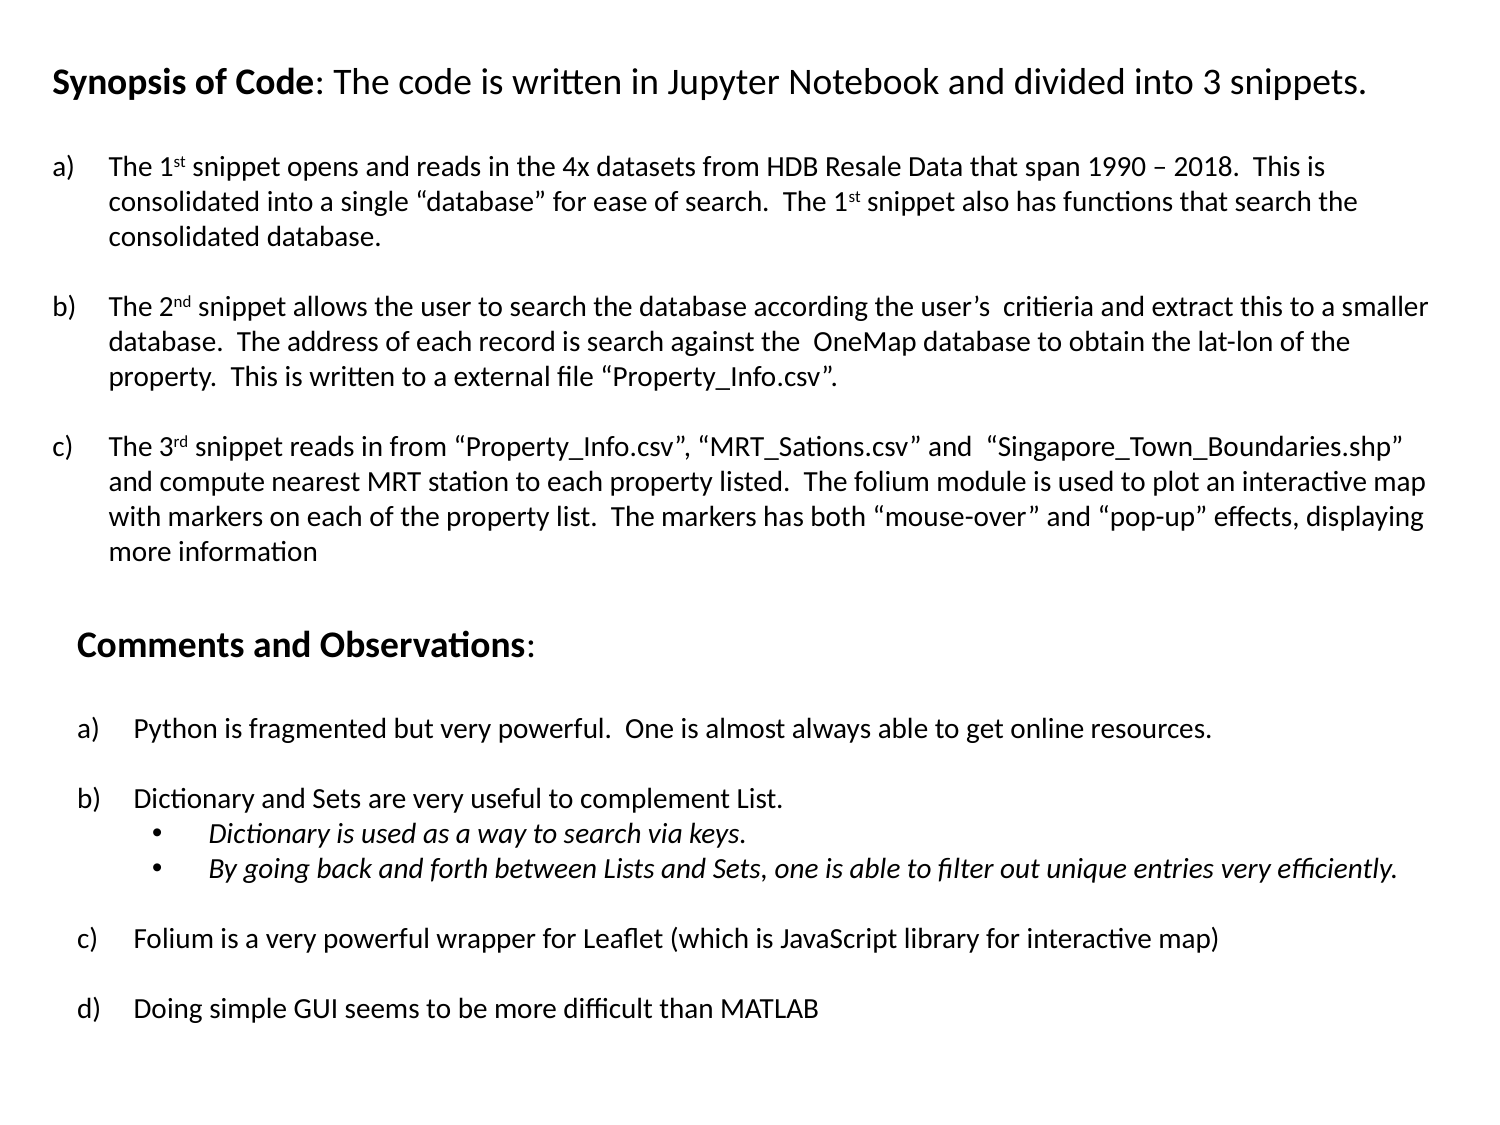

Synopsis of Code: The code is written in Jupyter Notebook and divided into 3 snippets.

The 1st snippet opens and reads in the 4x datasets from HDB Resale Data that span 1990 – 2018.  This is consolidated into a single “database” for ease of search.  The 1st snippet also has functions that search the consolidated database.

The 2nd snippet allows the user to search the database according the user’s  critieria and extract this to a smaller database.  The address of each record is search against the  OneMap database to obtain the lat-lon of the property.  This is written to a external file “Property_Info.csv”.

The 3rd snippet reads in from “Property_Info.csv”, “MRT_Sations.csv” and  “Singapore_Town_Boundaries.shp” and compute nearest MRT station to each property listed.  The folium module is used to plot an interactive map with markers on each of the property list.  The markers has both “mouse-over” and “pop-up” effects, displaying more information
Comments and Observations:

Python is fragmented but very powerful.  One is almost always able to get online resources.

Dictionary and Sets are very useful to complement List.
Dictionary is used as a way to search via keys.
By going back and forth between Lists and Sets, one is able to filter out unique entries very efficiently.

Folium is a very powerful wrapper for Leaflet (which is JavaScript library for interactive map)

Doing simple GUI seems to be more difficult than MATLAB